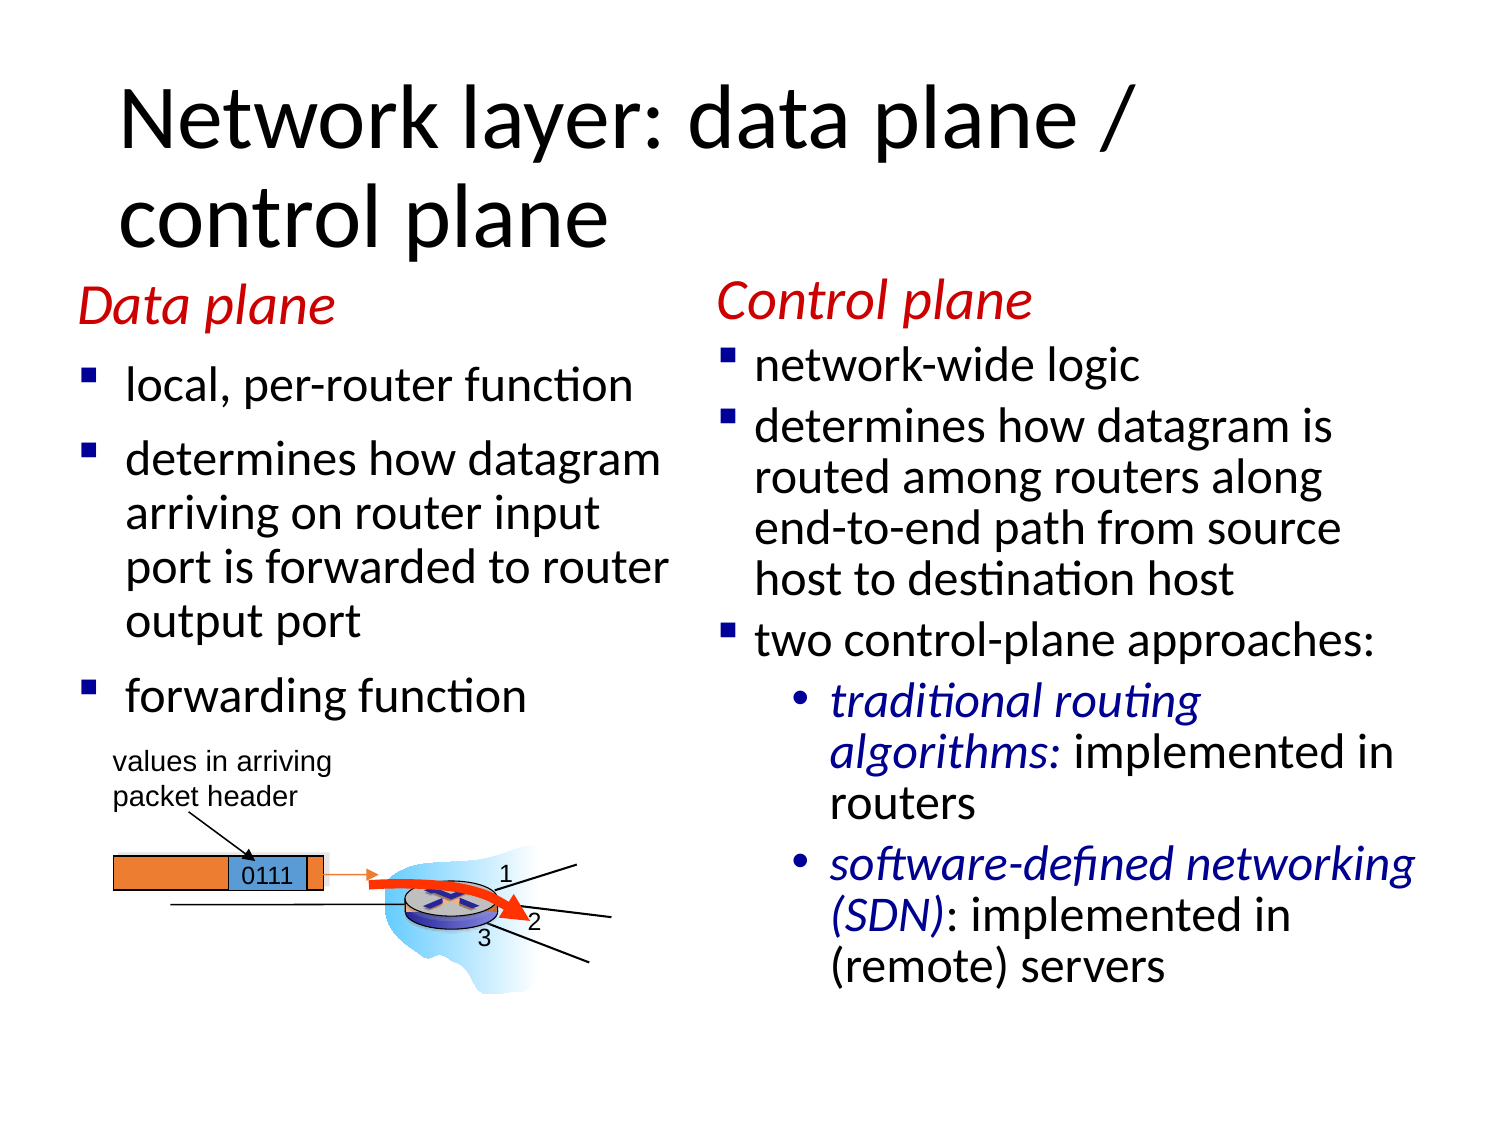

# Network layer: data plane / control plane
Control plane
network-wide logic
determines how datagram is routed among routers along end-to-end path from source host to destination host
two control-plane approaches:
traditional routing algorithms: implemented in routers
software-defined networking (SDN): implemented in (remote) servers

Data plane
local, per-router function
determines how datagram arriving on router input port is forwarded to router output port
forwarding function

values in arriving
packet header

0111

1

2
3